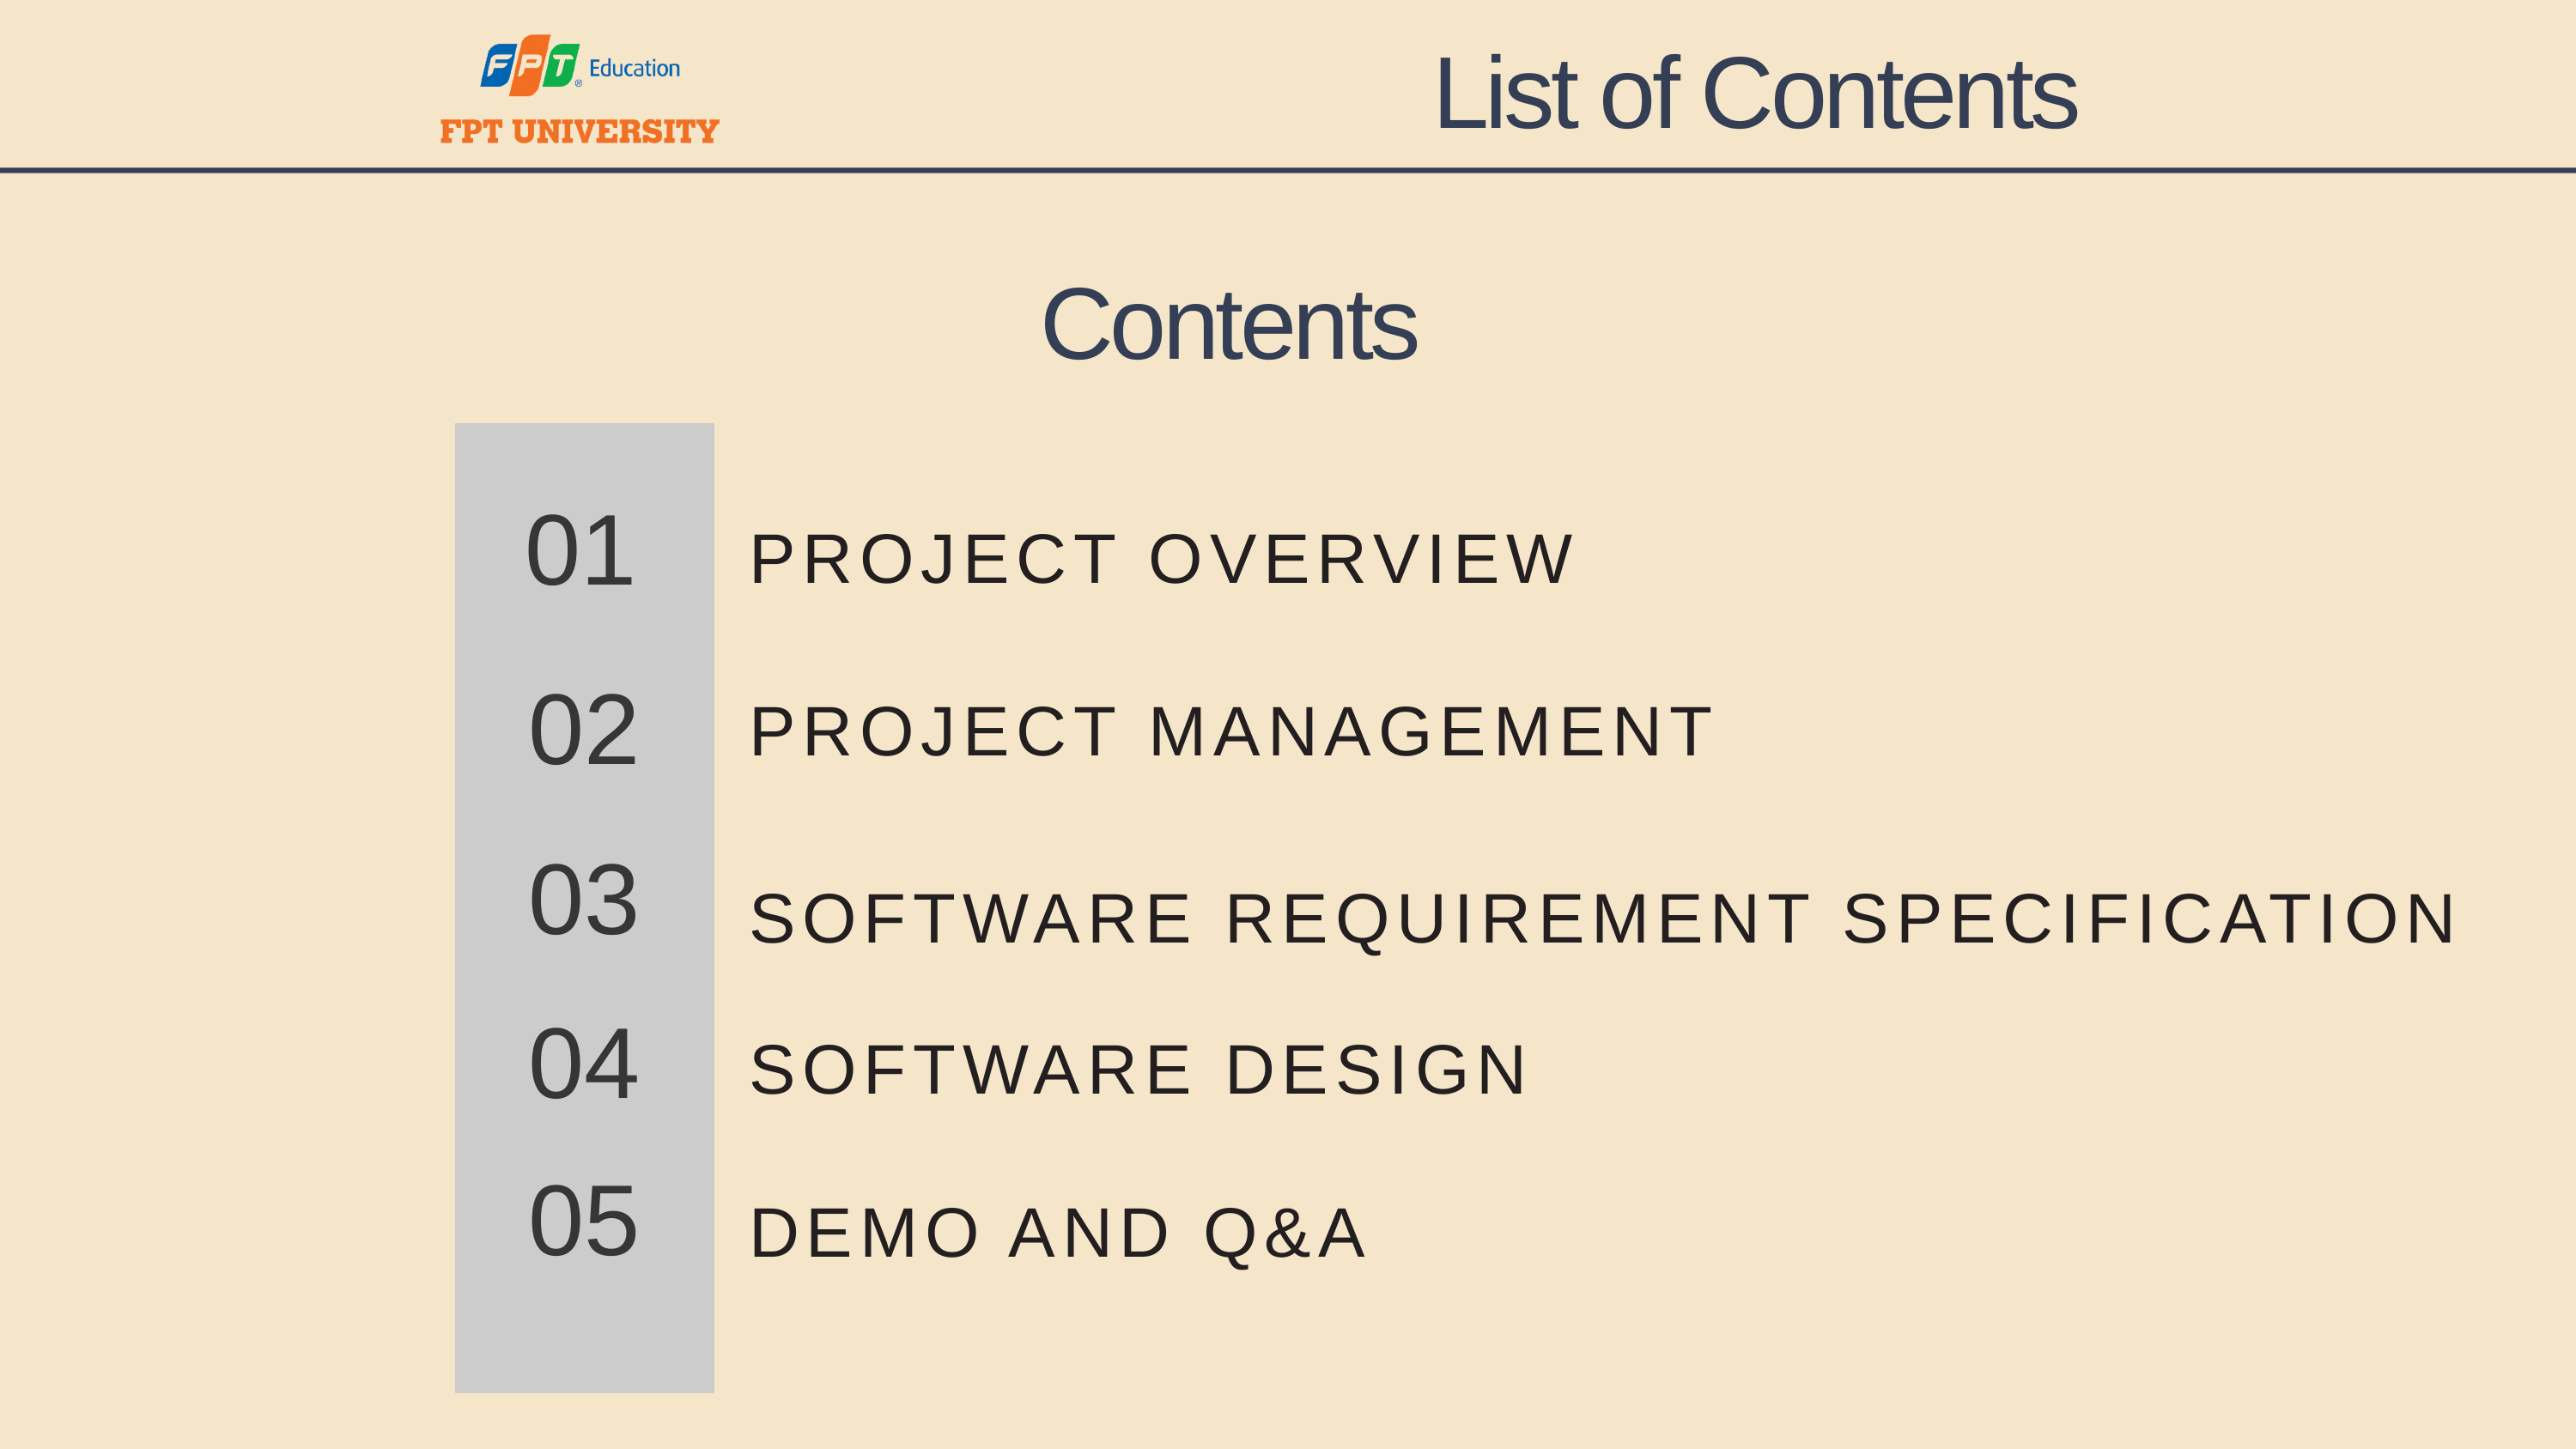

List of Contents

Contents

01
PROJECT OVERVIEW
02
PROJECT MANAGEMENT
03
SOFTWARE REQUIREMENT SPECIFICATION
04
SOFTWARE DESIGN
05
DEMO AND Q&A